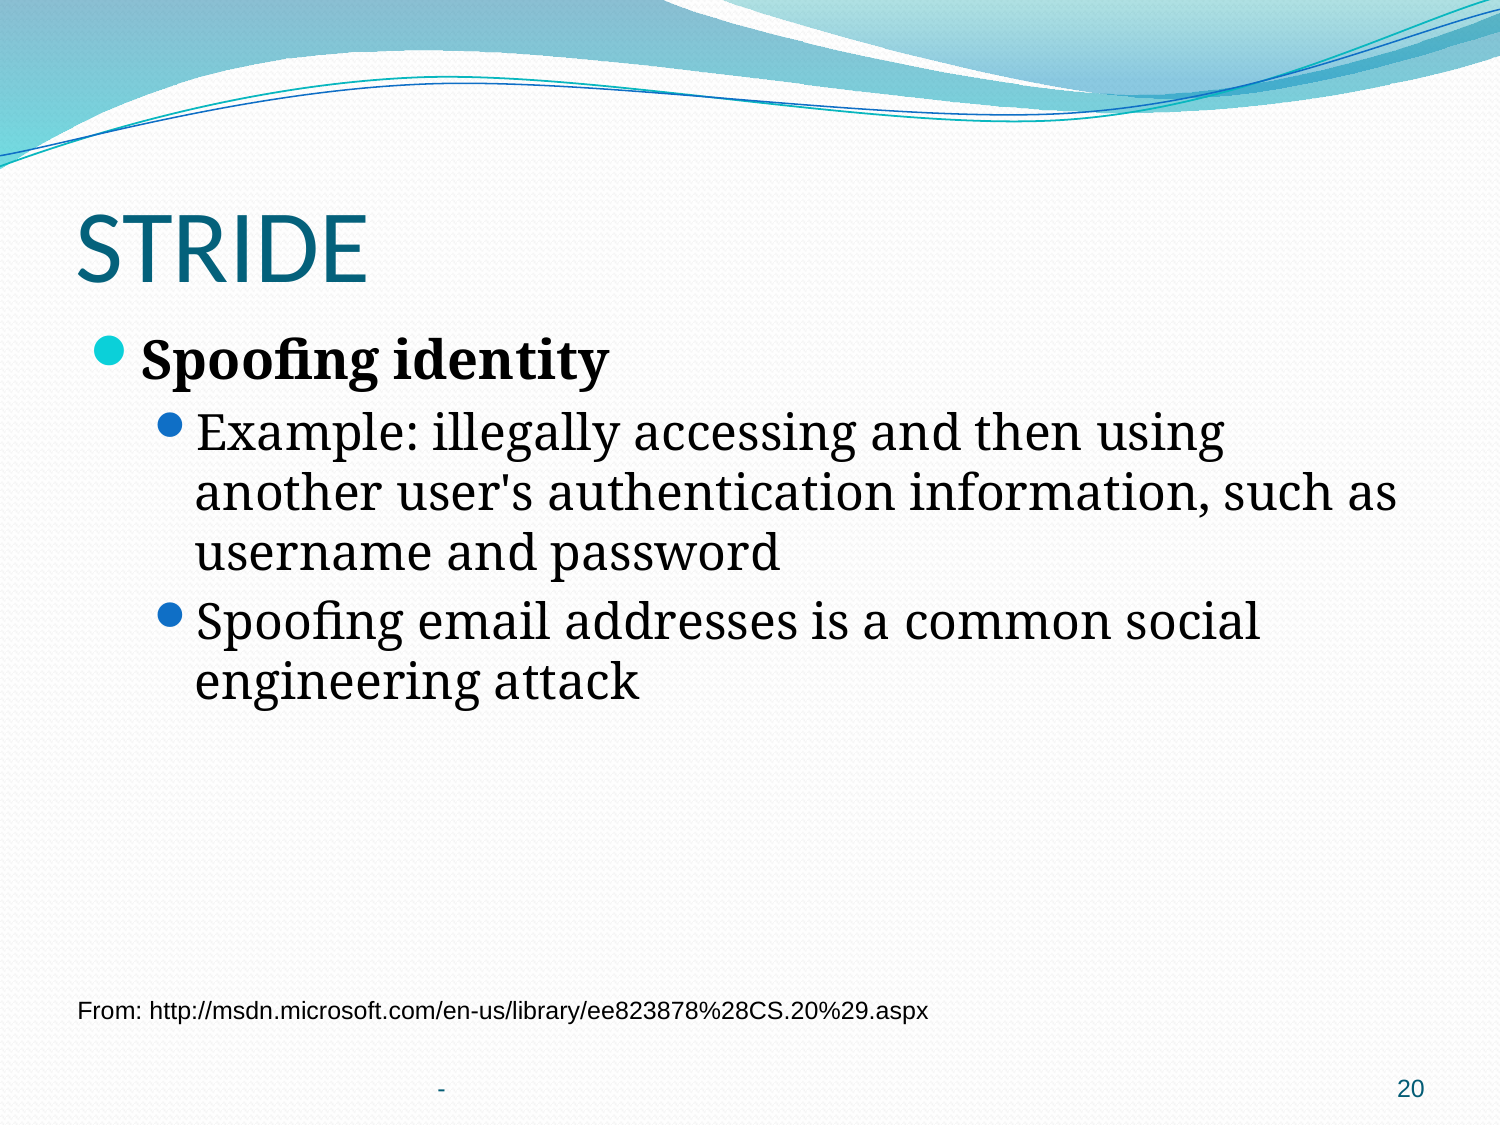

# STRIDE
Spoofing identity
Example: illegally accessing and then using another user's authentication information, such as username and password
Spoofing email addresses is a common social engineering attack
From: http://msdn.microsoft.com/en-us/library/ee823878%28CS.20%29.aspx
-
20